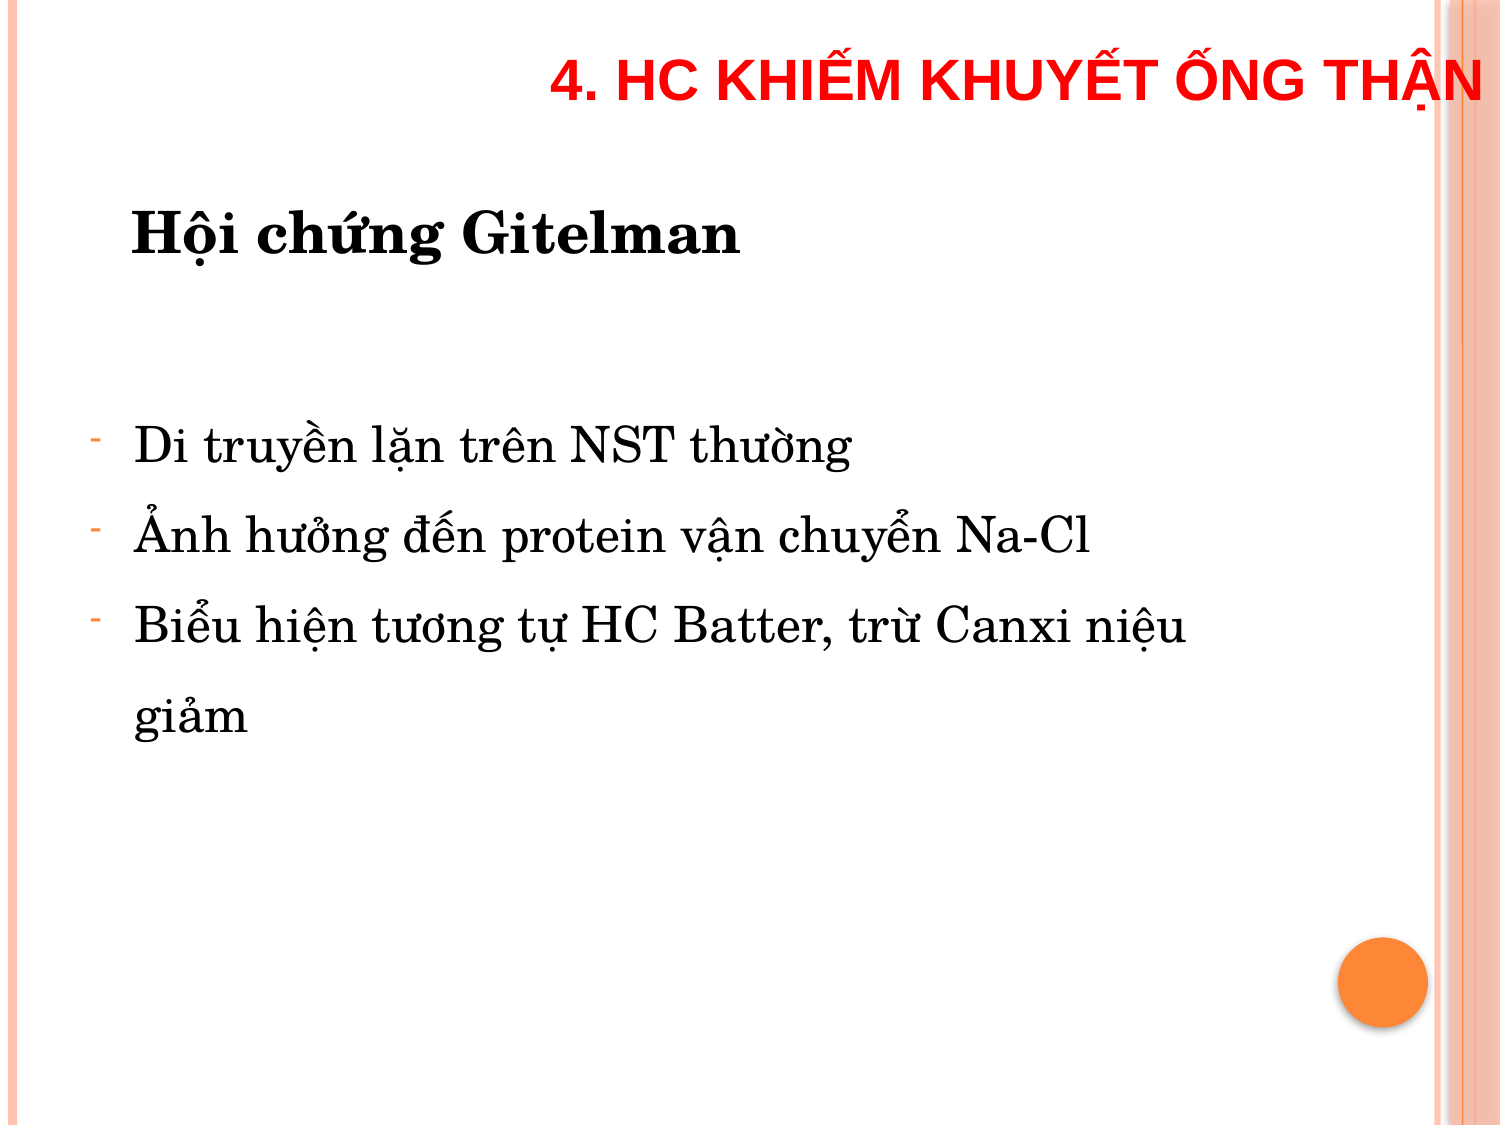

4. HC KHIẾM KHUYẾT ỐNG THẬN
Hội chứng Gitelman
Di truyền lặn trên NST thường
Ảnh hưởng đến protein vận chuyển Na-Cl
Biểu hiện tương tự HC Batter, trừ Canxi niệu giảm